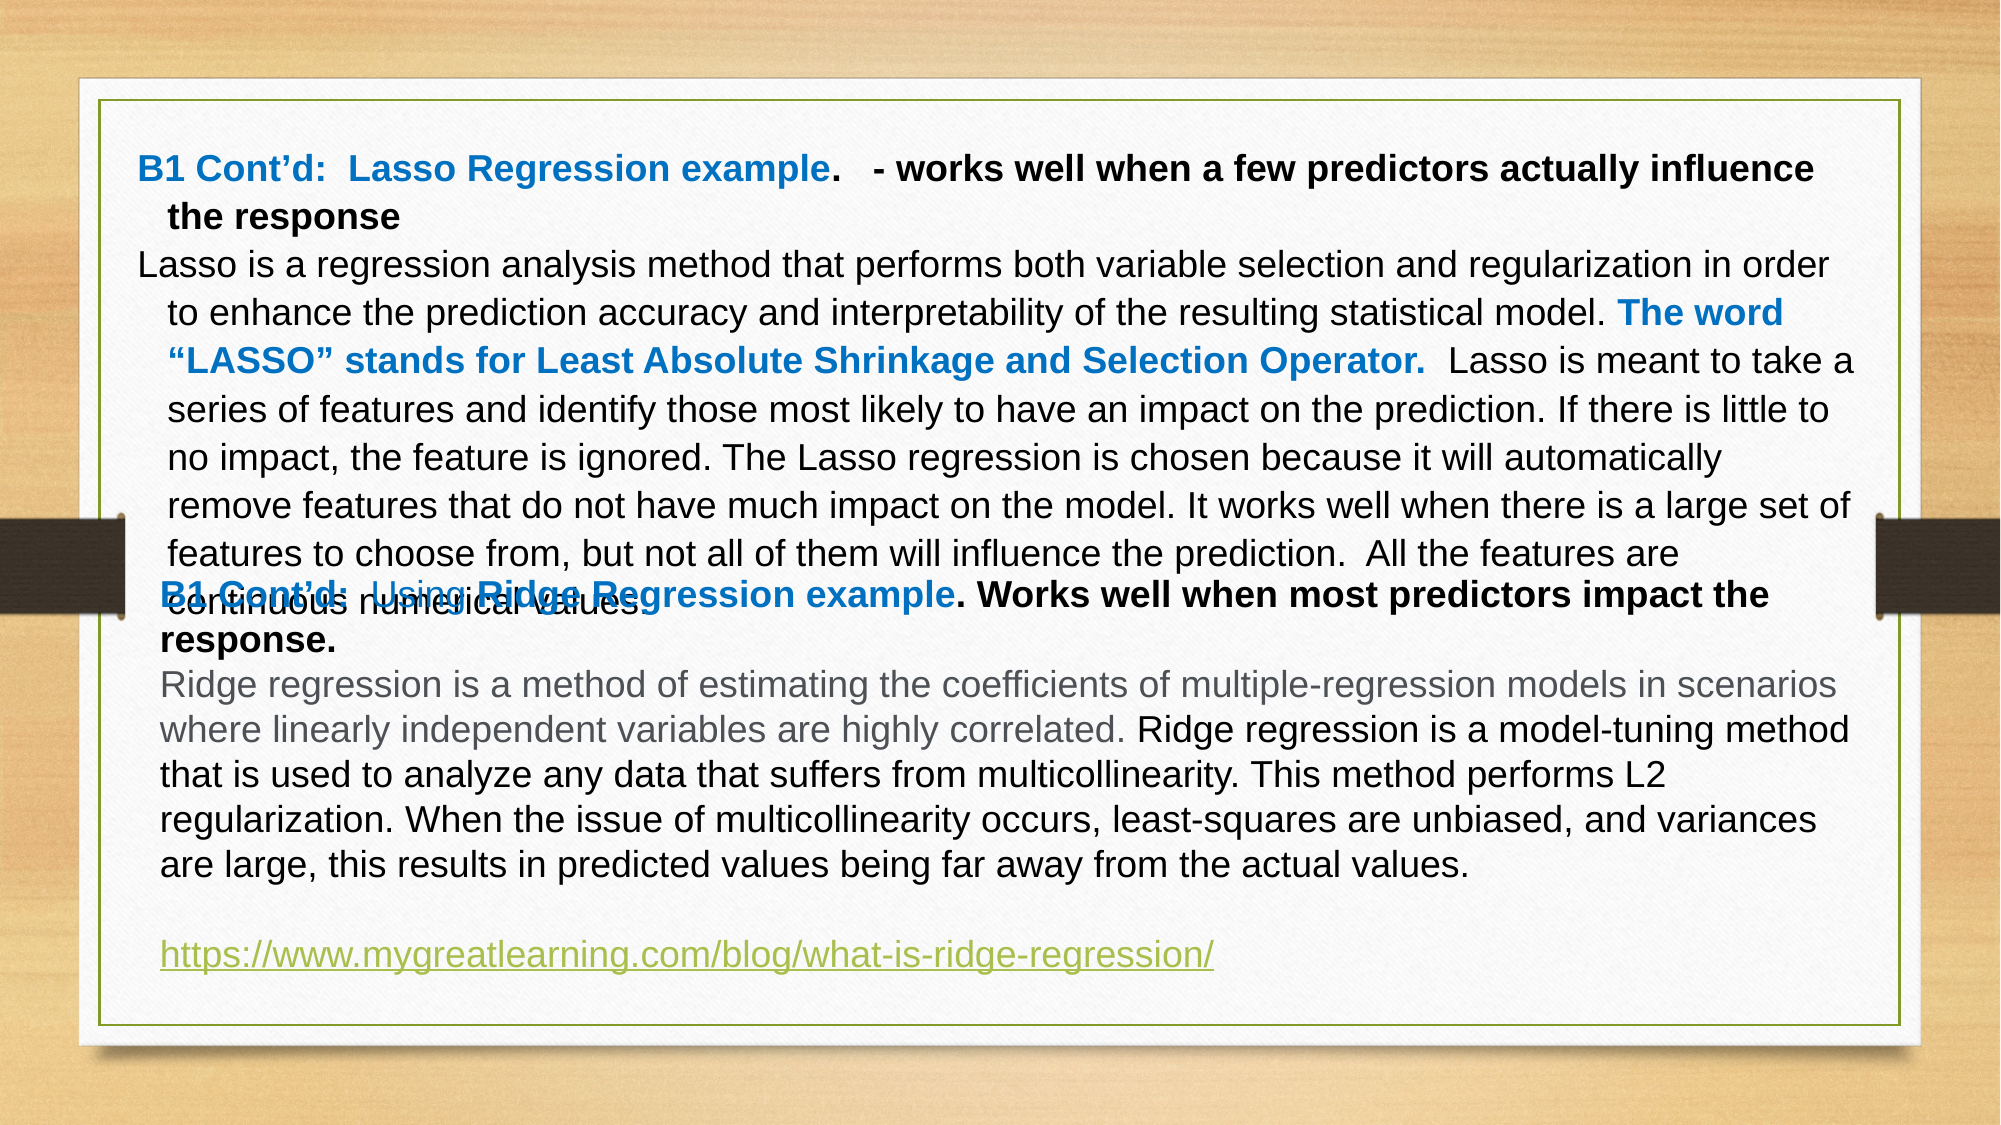

B1 Cont’d:  Lasso Regression example.   - works well when a few predictors actually influence the response
Lasso is a regression analysis method that performs both variable selection and regularization in order to enhance the prediction accuracy and interpretability of the resulting statistical model. The word “LASSO” stands for Least Absolute Shrinkage and Selection Operator.  Lasso is meant to take a series of features and identify those most likely to have an impact on the prediction. If there is little to no impact, the feature is ignored. The Lasso regression is chosen because it will automatically remove features that do not have much impact on the model. It works well when there is a large set of features to choose from, but not all of them will influence the prediction.  All the features are continuous numerical values.
B1 Cont’d:  Using Ridge Regression example. Works well when most predictors impact the response.
Ridge regression is a method of estimating the coefficients of multiple-regression models in scenarios where linearly independent variables are highly correlated. Ridge regression is a model-tuning method that is used to analyze any data that suffers from multicollinearity. This method performs L2 regularization. When the issue of multicollinearity occurs, least-squares are unbiased, and variances are large, this results in predicted values being far away from the actual values.

https://www.mygreatlearning.com/blog/what-is-ridge-regression/